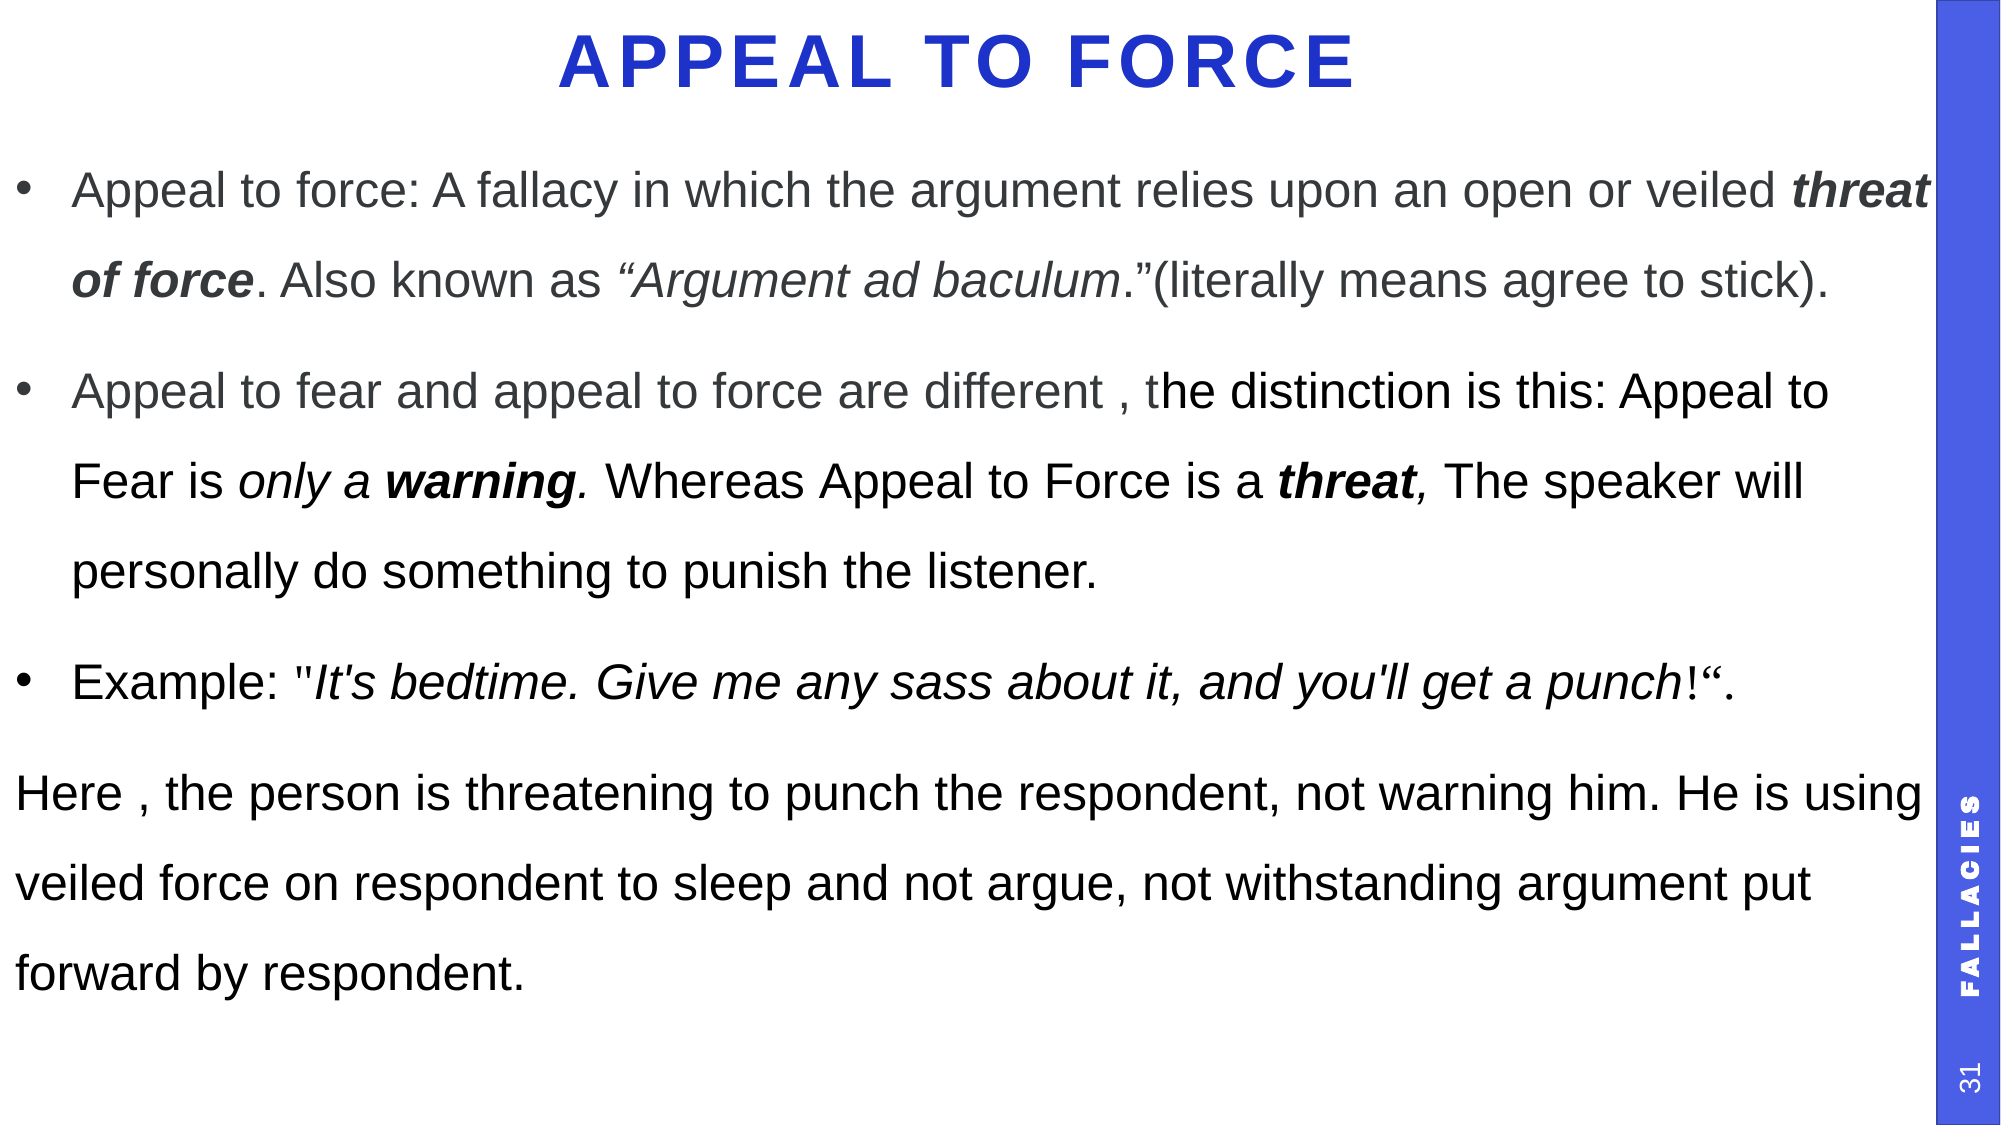

# Appeal to force
Appeal to force: A fallacy in which the argument relies upon an open or veiled threat of force. Also known as “Argument ad baculum.”(literally means agree to stick).
Appeal to fear and appeal to force are different , the distinction is this: Appeal to Fear is only a warning. Whereas Appeal to Force is a threat, The speaker will personally do something to punish the listener.
Example: "It's bedtime. Give me any sass about it, and you'll get a punch!“.
Here , the person is threatening to punch the respondent, not warning him. He is using veiled force on respondent to sleep and not argue, not withstanding argument put forward by respondent.

Fallacies
31